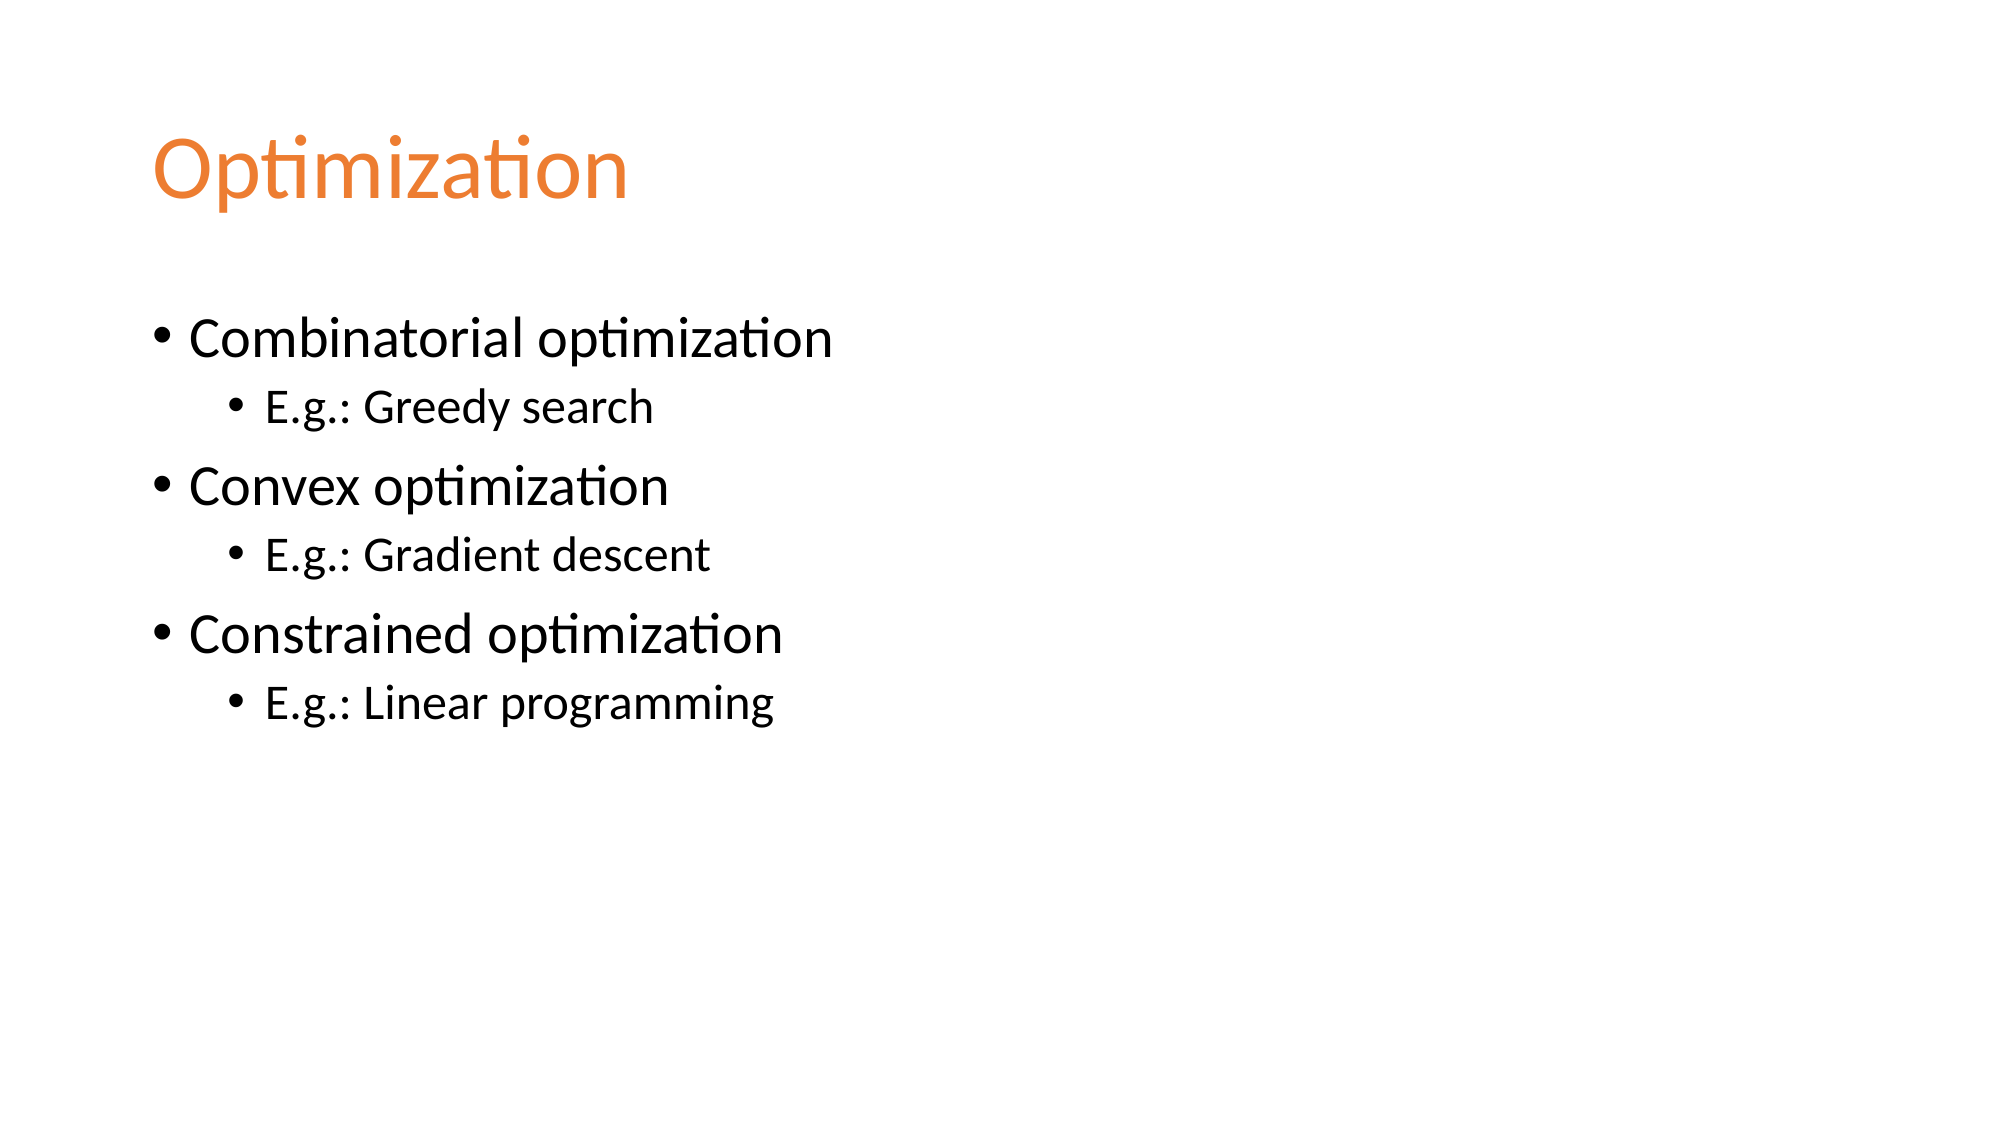

# Optimization
Combinatorial optimization
E.g.: Greedy search
Convex optimization
E.g.: Gradient descent
Constrained optimization
E.g.: Linear programming